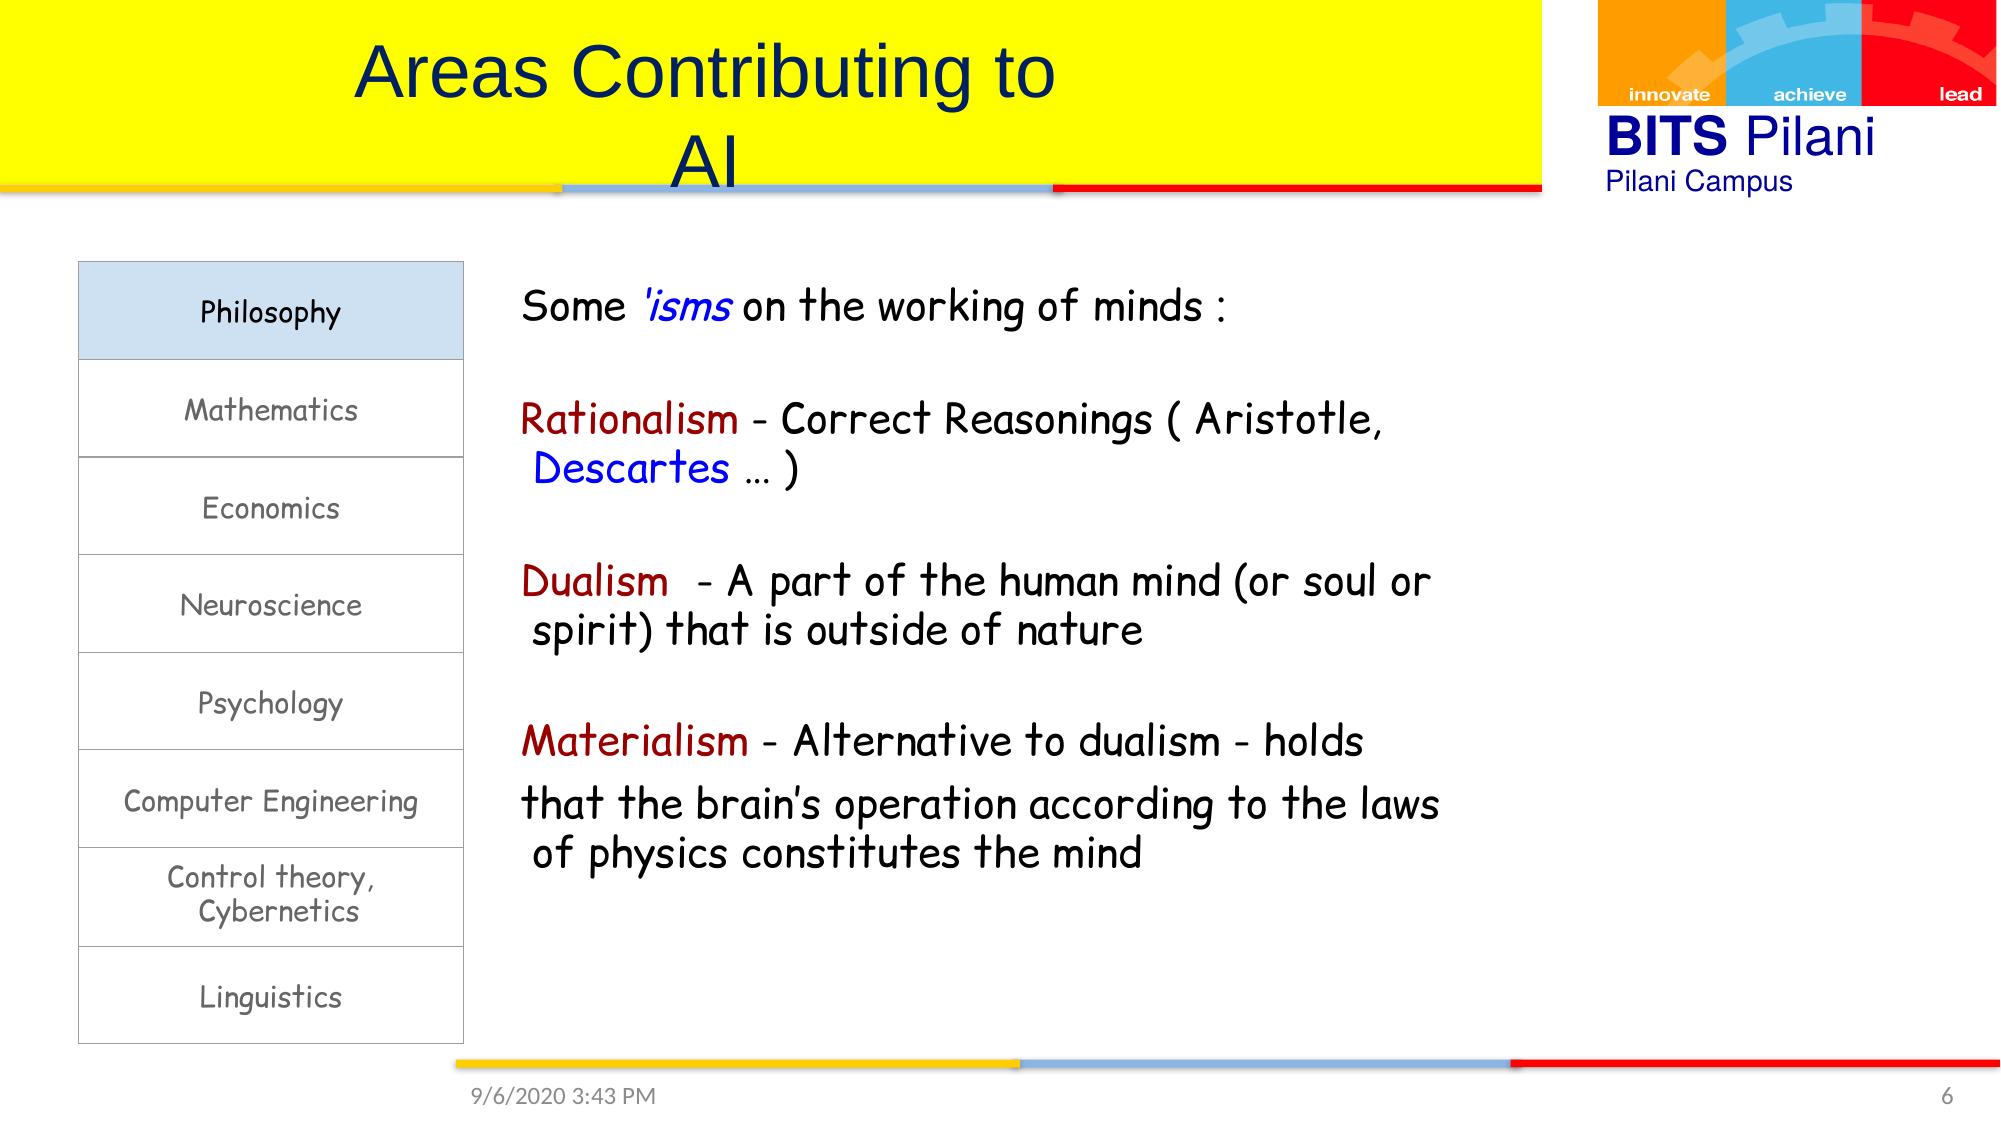

# Areas Contributing to AI
| Philosophy |
| --- |
| Mathematics |
| Economics |
| Neuroscience |
| Psychology |
| Computer Engineering |
| Control theory, Cybernetics |
| Linguistics |
Some ‘isms on the working of minds :

Rationalism - Correct Reasonings ( Aristotle,  Descartes … )

Dualism	- A part of the human mind (or soul or  spirit) that is outside of nature

Materialism - Alternative to dualism - holds
that the brain’s operation according to the laws  of physics constitutes the mind
9/6/2020 3:43 PM
6